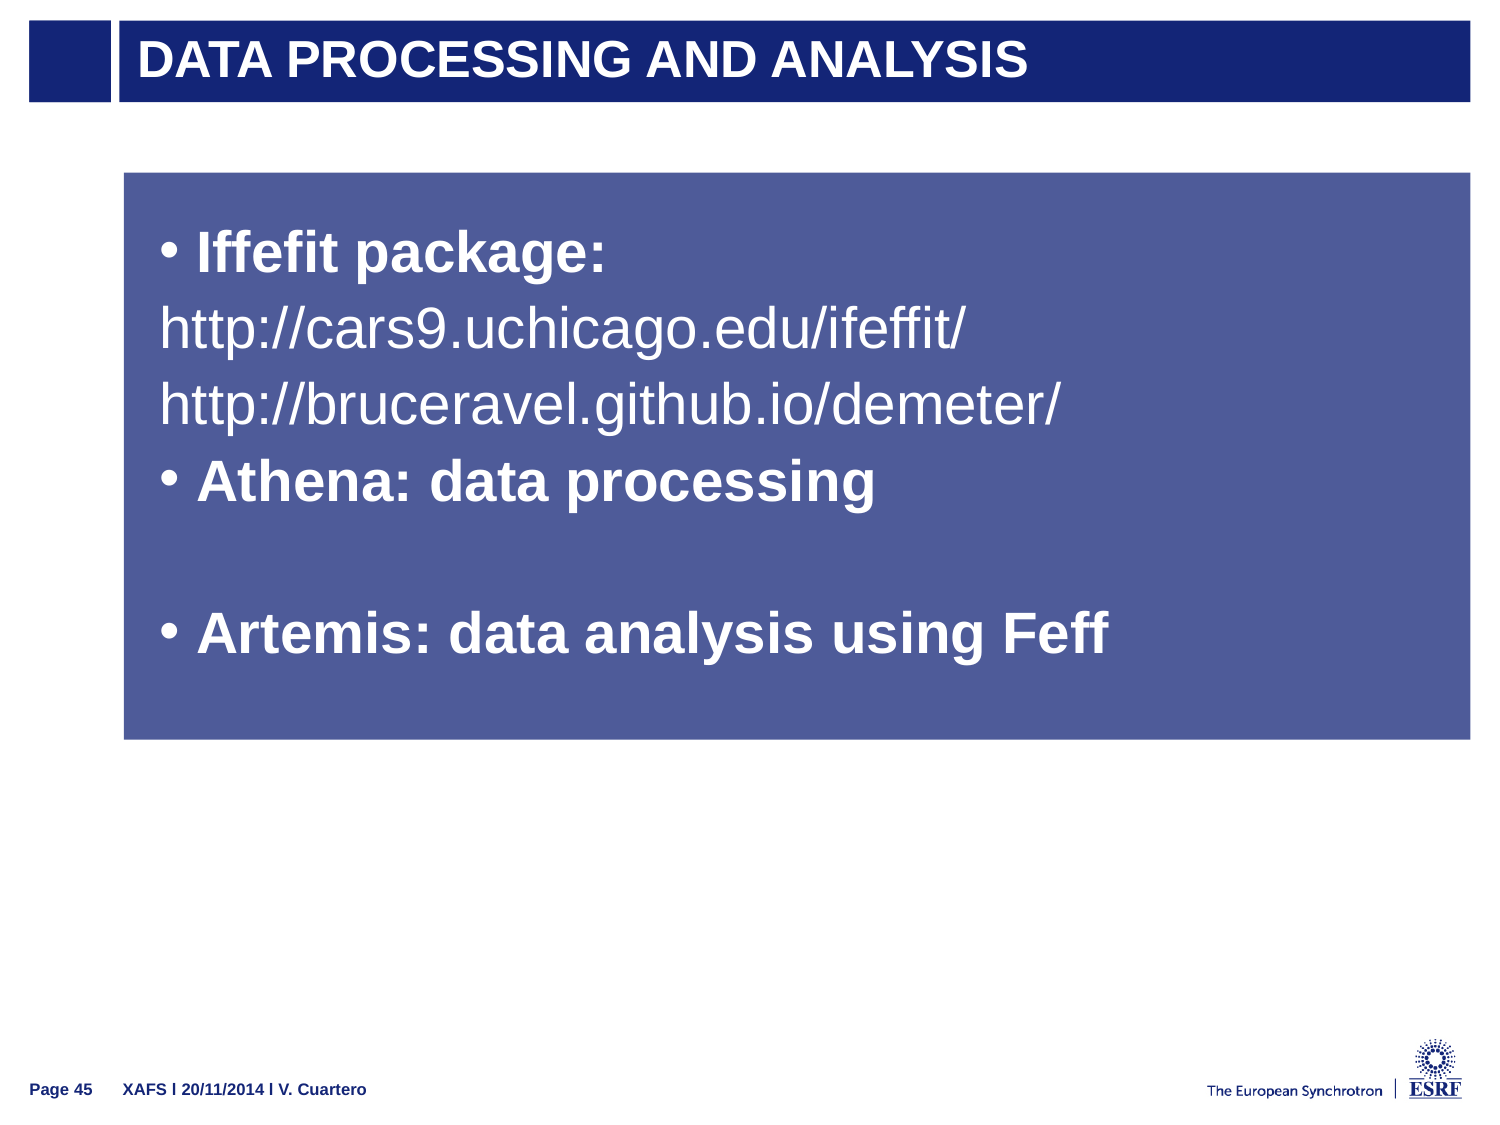

# DATA PROCESSING AND ANALYSIS
 Iffefit package:
http://cars9.uchicago.edu/ifeffit/
http://bruceravel.github.io/demeter/
 Athena: data processing

 Artemis: data analysis using Feff
 XAFS l 20/11/2014 l V. Cuartero
Page 45